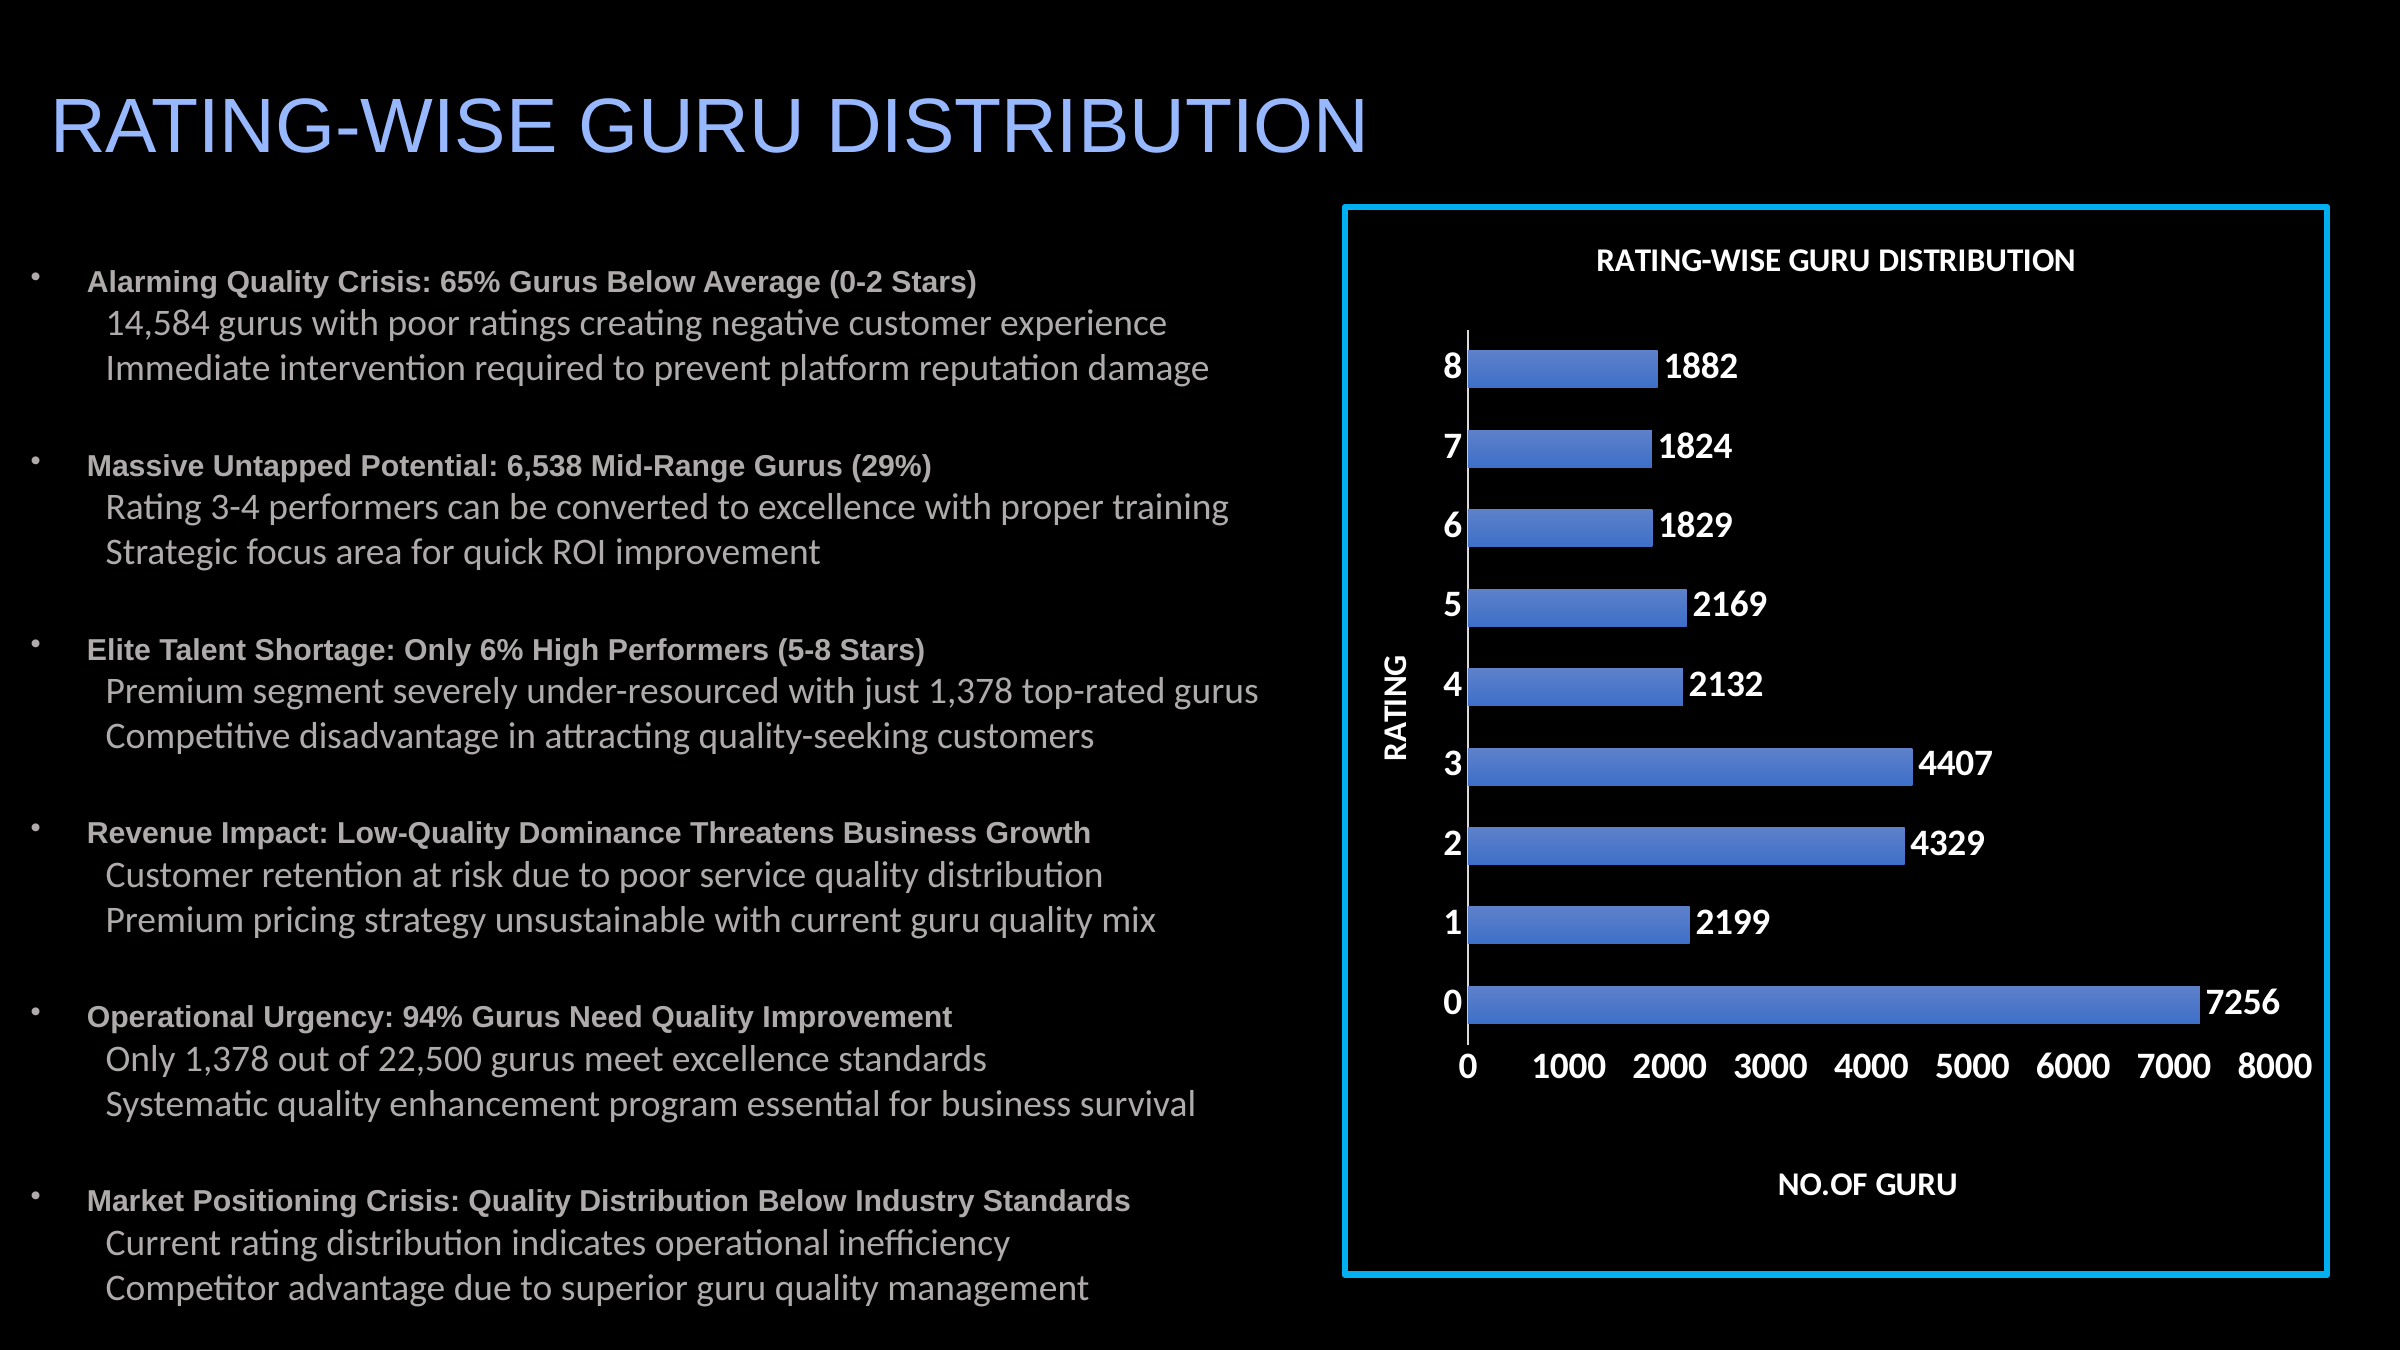

RATING-WISE GURU DISTRIBUTION

### Chart: RATING-WISE GURU DISTRIBUTION

| Category | Total |
|---|---|
| 0 | 7256.0 |
| 1 | 2199.0 |
| 2 | 4329.0 |
| 3 | 4407.0 |
| 4 | 2132.0 |
| 5 | 2169.0 |
| 6 | 1829.0 |
| 7 | 1824.0 |
| 8 | 1882.0 |
Alarming Quality Crisis: 65% Gurus Below Average (0-2 Stars)
14,584 gurus with poor ratings creating negative customer experience
Immediate intervention required to prevent platform reputation damage

Massive Untapped Potential: 6,538 Mid-Range Gurus (29%)
Rating 3-4 performers can be converted to excellence with proper training
Strategic focus area for quick ROI improvement

Elite Talent Shortage: Only 6% High Performers (5-8 Stars)
Premium segment severely under-resourced with just 1,378 top-rated gurus
Competitive disadvantage in attracting quality-seeking customers

Revenue Impact: Low-Quality Dominance Threatens Business Growth
Customer retention at risk due to poor service quality distribution
Premium pricing strategy unsustainable with current guru quality mix

Operational Urgency: 94% Gurus Need Quality Improvement
Only 1,378 out of 22,500 gurus meet excellence standards
Systematic quality enhancement program essential for business survival

Market Positioning Crisis: Quality Distribution Below Industry Standards
Current rating distribution indicates operational inefficiency
Competitor advantage due to superior guru quality management